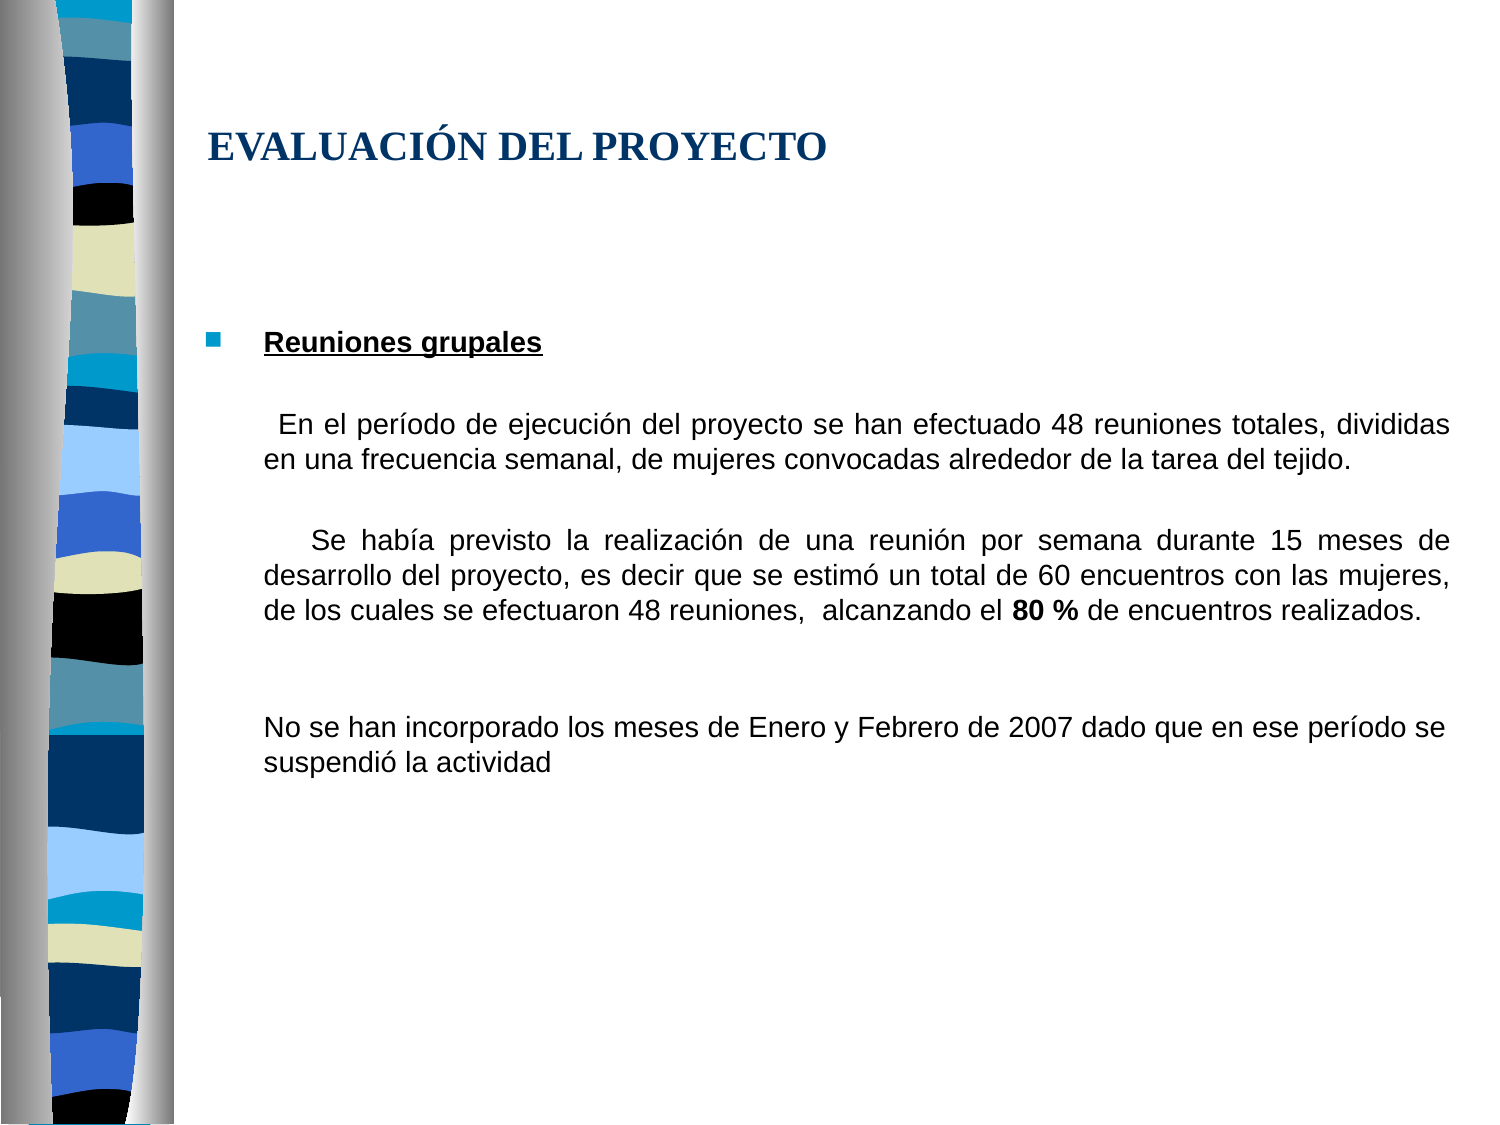

# EVALUACIÓN DEL PROYECTO

Reuniones grupales

       En el período de ejecución del proyecto se han efectuado 48 reuniones totales, divididas en una frecuencia semanal, de mujeres convocadas alrededor de la tarea del tejido.

       Se había previsto la realización de una reunión por semana durante 15 meses de desarrollo del proyecto, es decir que se estimó un total de 60 encuentros con las mujeres, de los cuales se efectuaron 48 reuniones,  alcanzando el 80 % de encuentros realizados.

No se han incorporado los meses de Enero y Febrero de 2007 dado que en ese período se suspendió la actividad